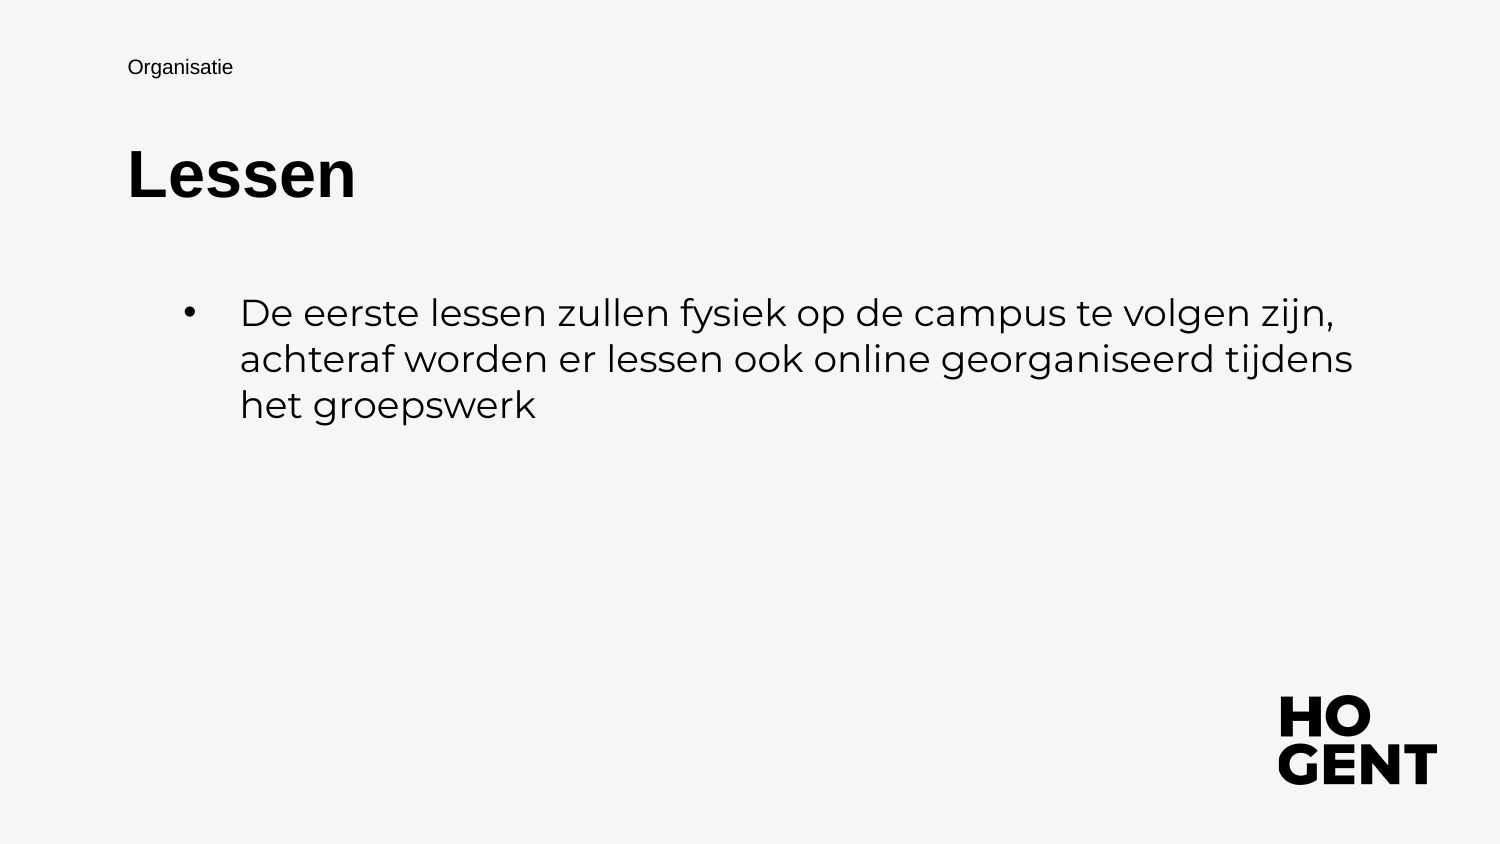

Organisatie
Lessen
De eerste lessen zullen fysiek op de campus te volgen zijn, achteraf worden er lessen ook online georganiseerd tijdens het groepswerk